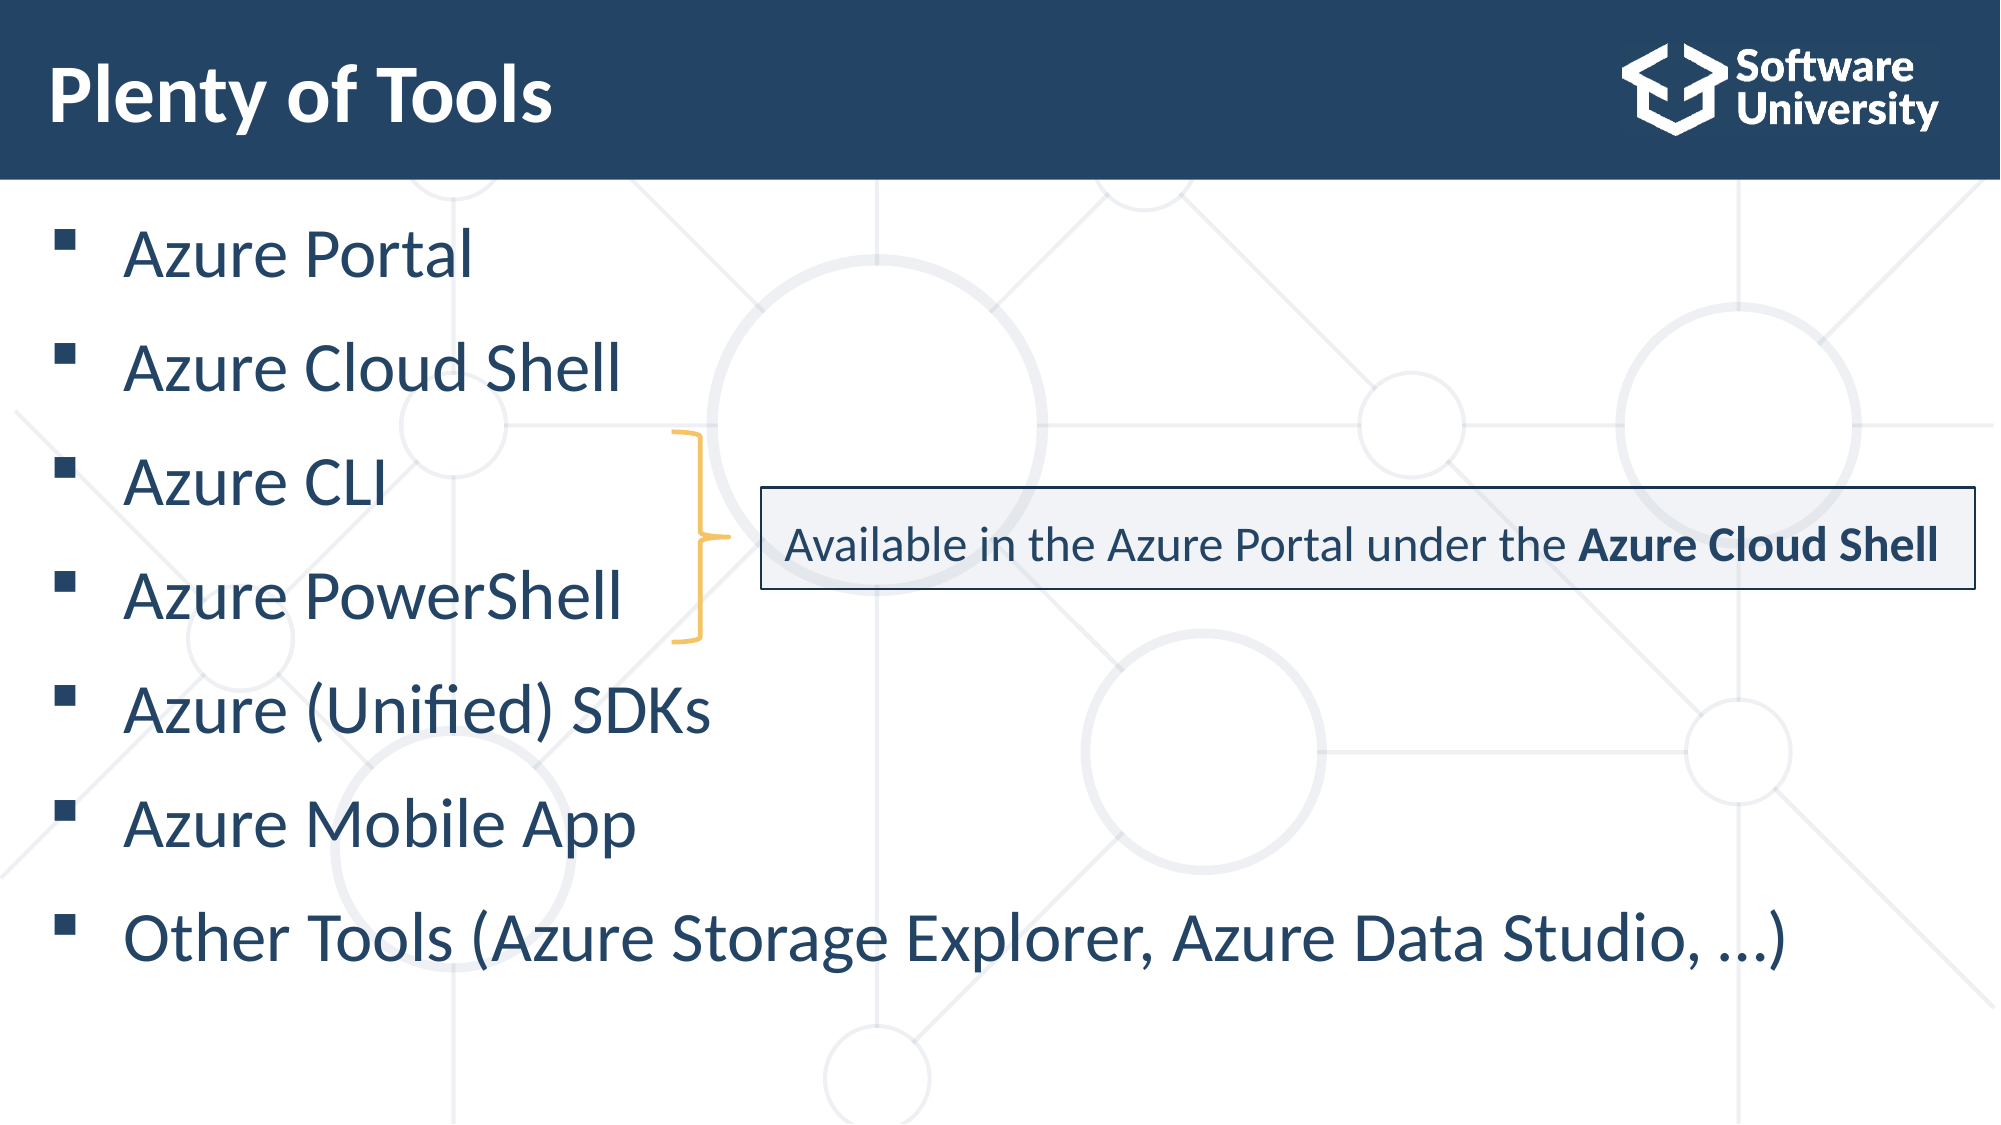

# Plenty of Tools
Azure Portal
Azure Cloud Shell
Azure CLI
Azure PowerShell
Azure (Unified) SDKs
Azure Mobile App
Other Tools (Azure Storage Explorer, Azure Data Studio, …)

Available in the Azure Portal under the Azure Cloud Shell